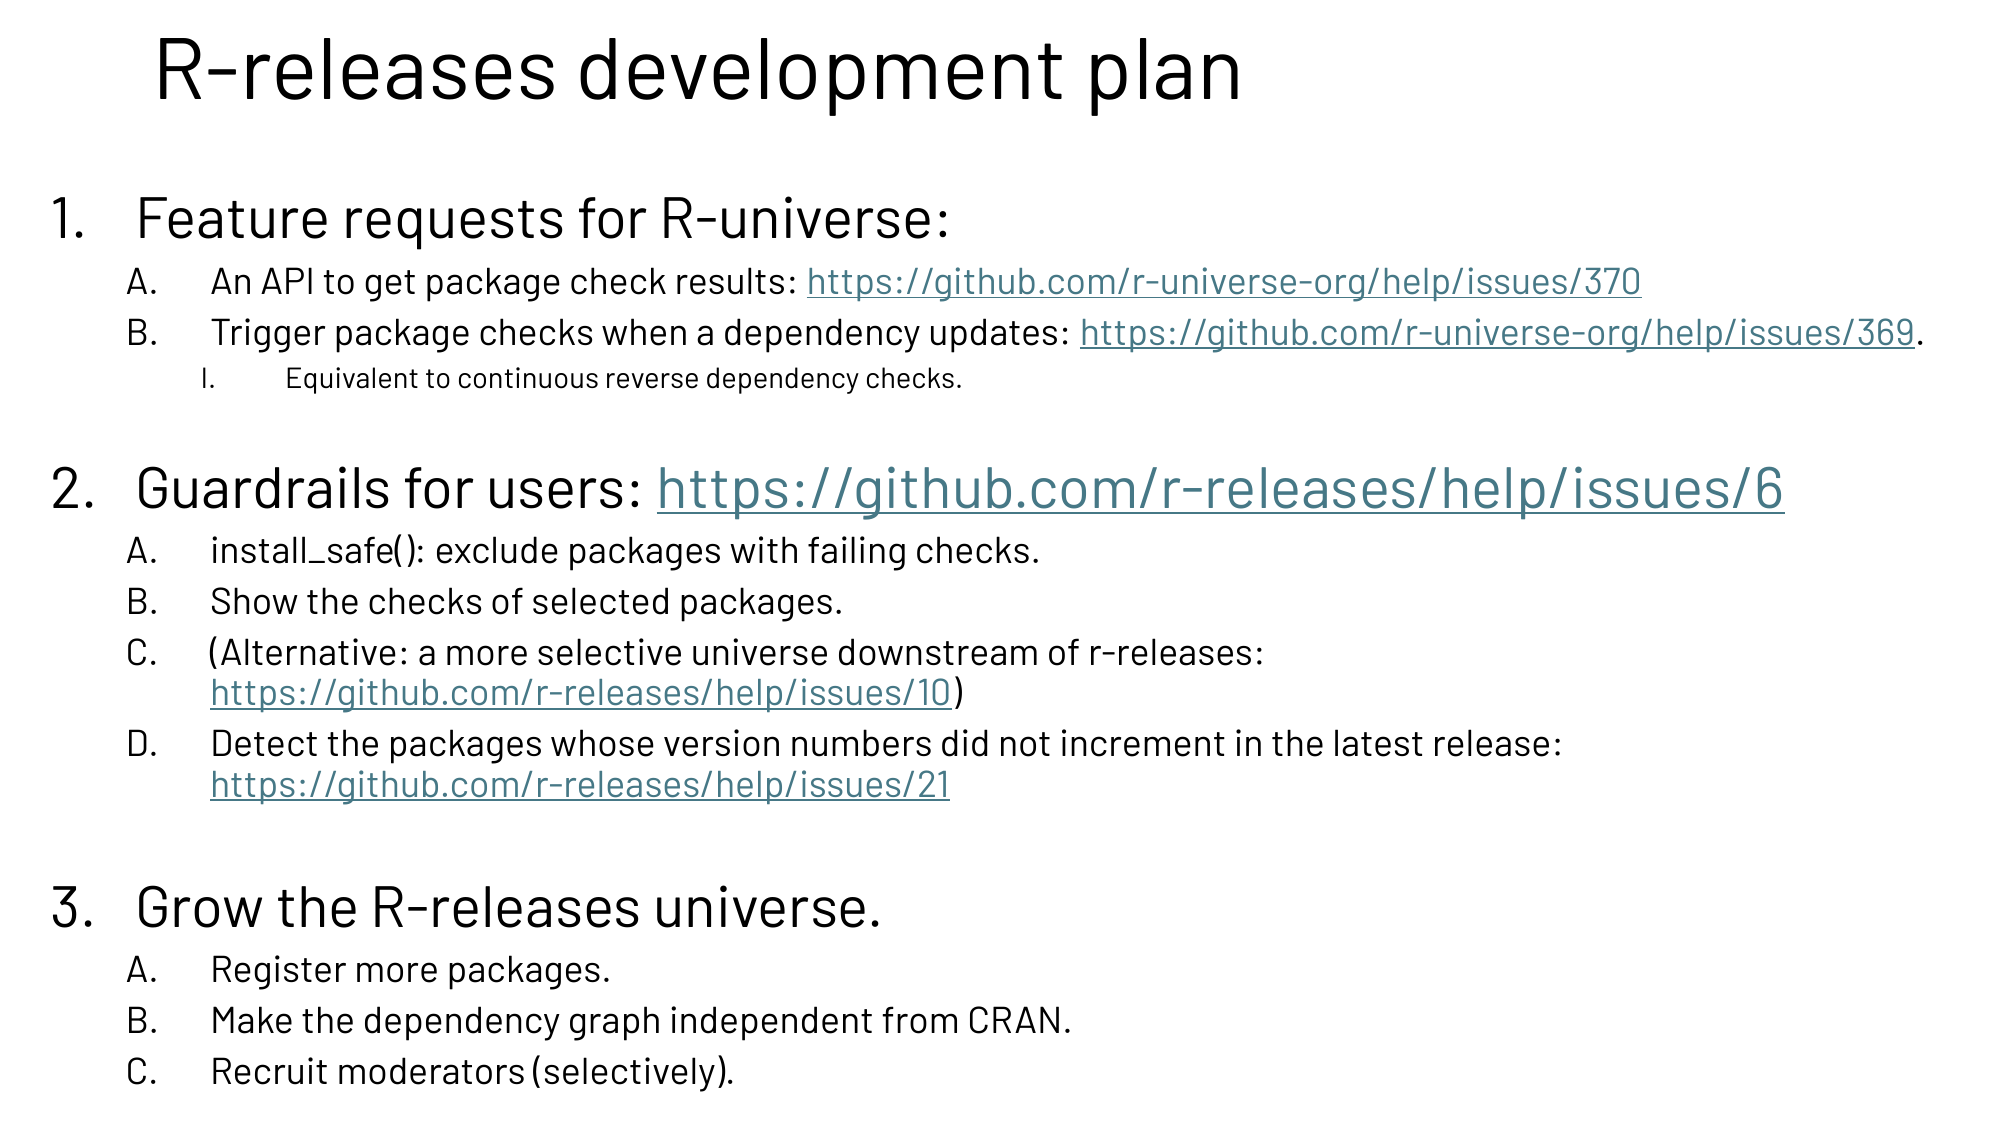

# R-releases development plan
Feature requests for R-universe:
An API to get package check results: https://github.com/r-universe-org/help/issues/370
Trigger package checks when a dependency updates: https://github.com/r-universe-org/help/issues/369.
Equivalent to continuous reverse dependency checks.

Guardrails for users: https://github.com/r-releases/help/issues/6
install_safe(): exclude packages with failing checks.
Show the checks of selected packages.
(Alternative: a more selective universe downstream of r-releases: https://github.com/r-releases/help/issues/10)
Detect the packages whose version numbers did not increment in the latest release: https://github.com/r-releases/help/issues/21

Grow the R-releases universe.
Register more packages.
Make the dependency graph independent from CRAN.
Recruit moderators (selectively).